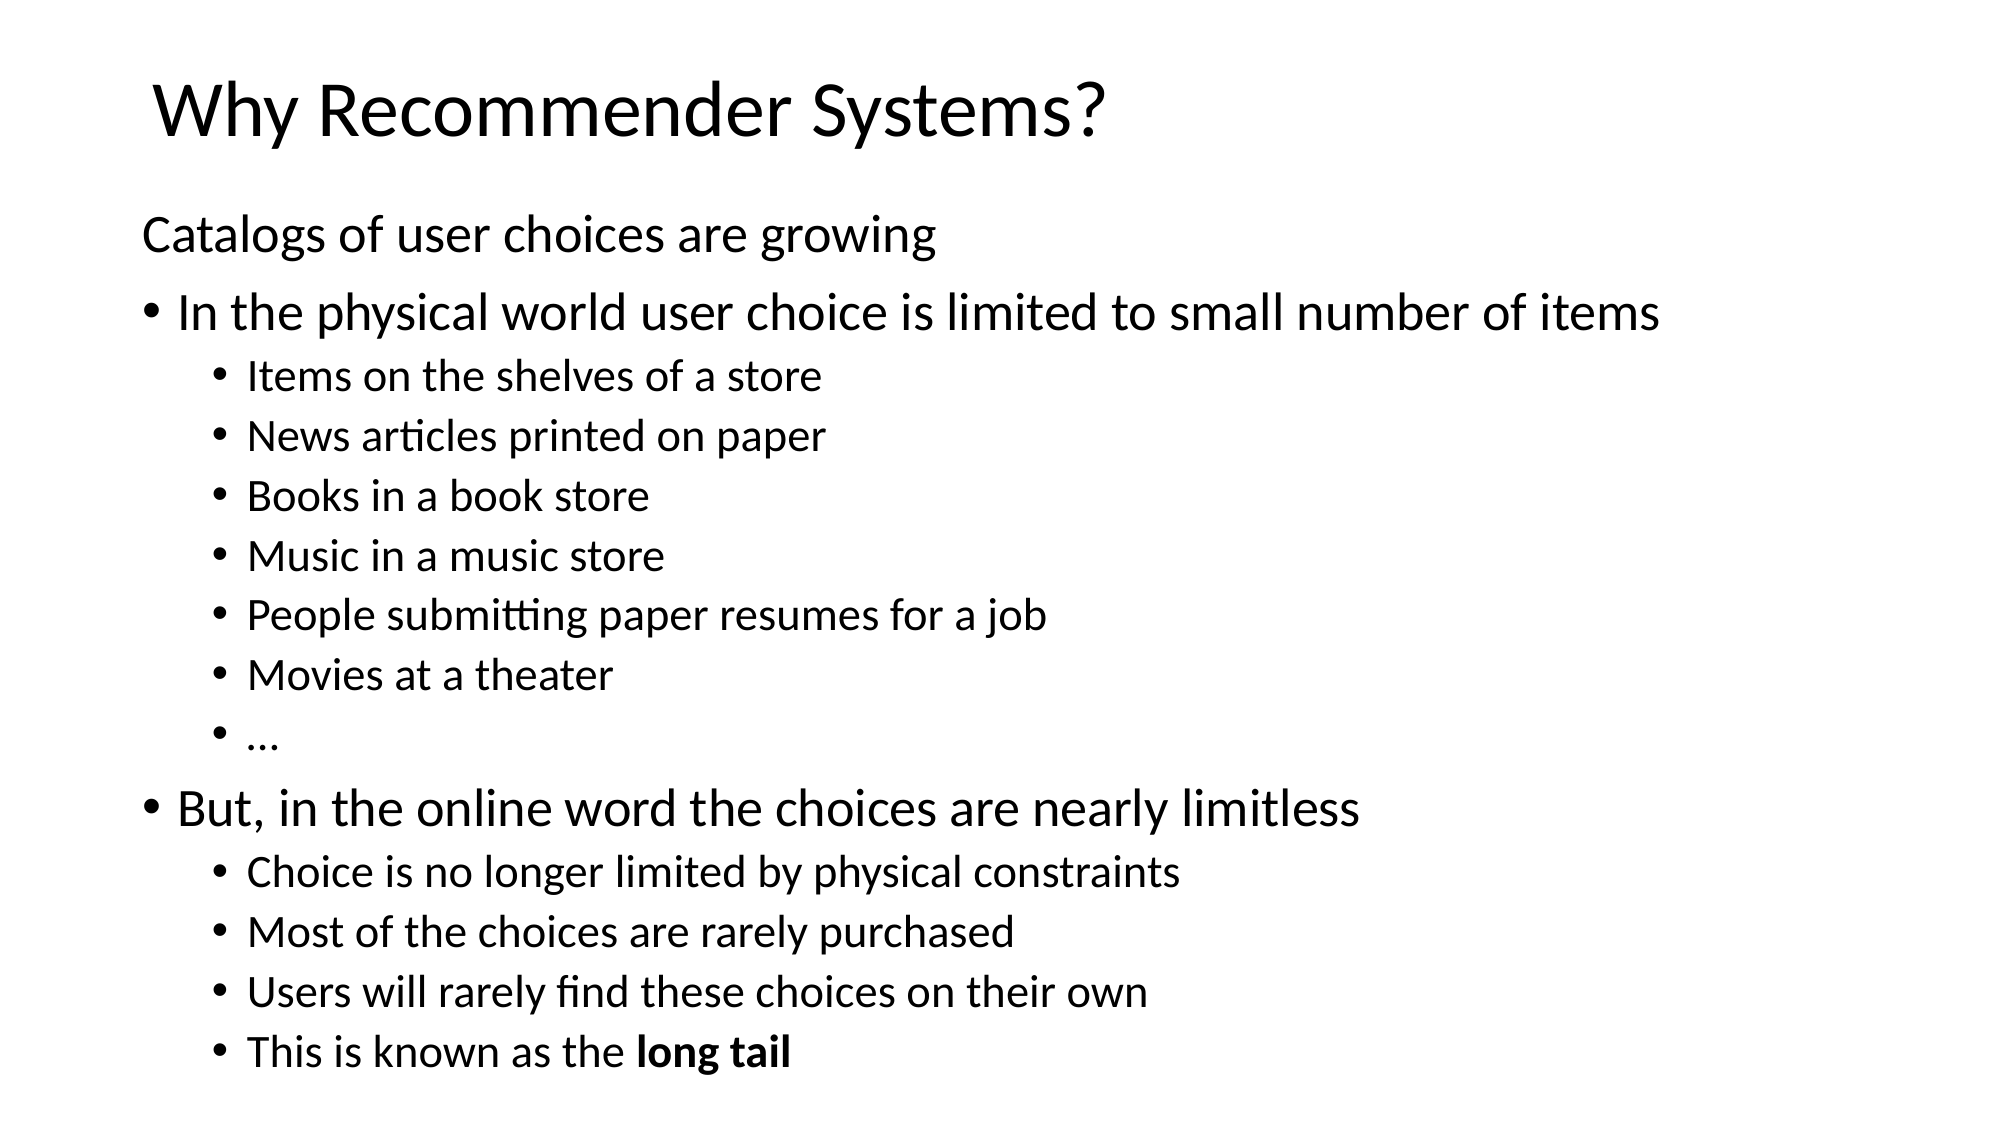

# Why Recommender Systems?
Catalogs of user choices are growing
In the physical world user choice is limited to small number of items
Items on the shelves of a store
News articles printed on paper
Books in a book store
Music in a music store
People submitting paper resumes for a job
Movies at a theater
…
But, in the online word the choices are nearly limitless
Choice is no longer limited by physical constraints
Most of the choices are rarely purchased
Users will rarely find these choices on their own
This is known as the long tail